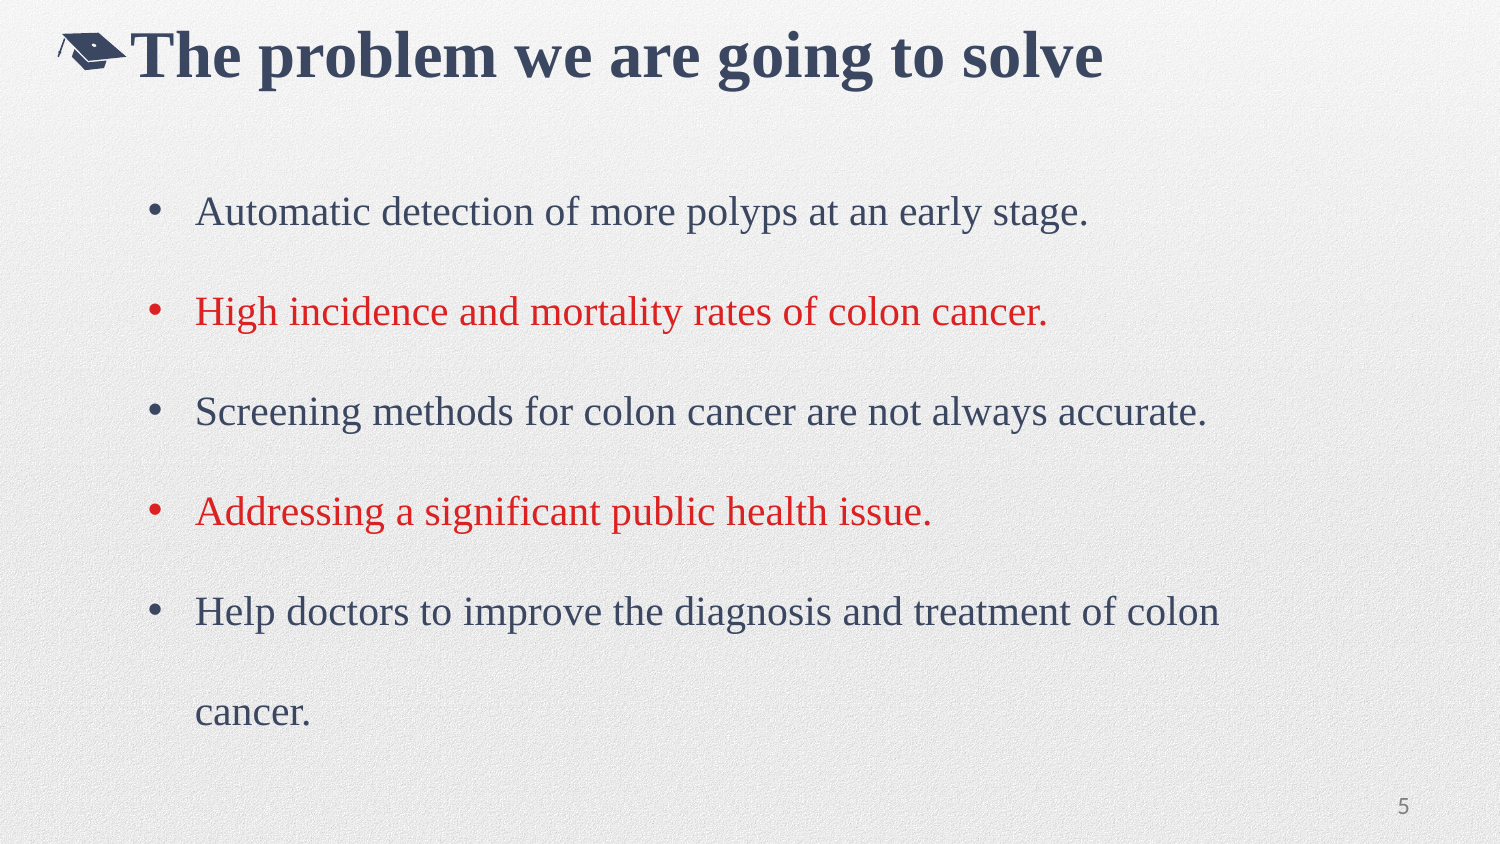

The problem we are going to solve

Automatic detection of more polyps at an early stage.
High incidence and mortality rates of colon cancer.
Screening methods for colon cancer are not always accurate.
Addressing a significant public health issue.
Help doctors to improve the diagnosis and treatment of colon cancer.
5